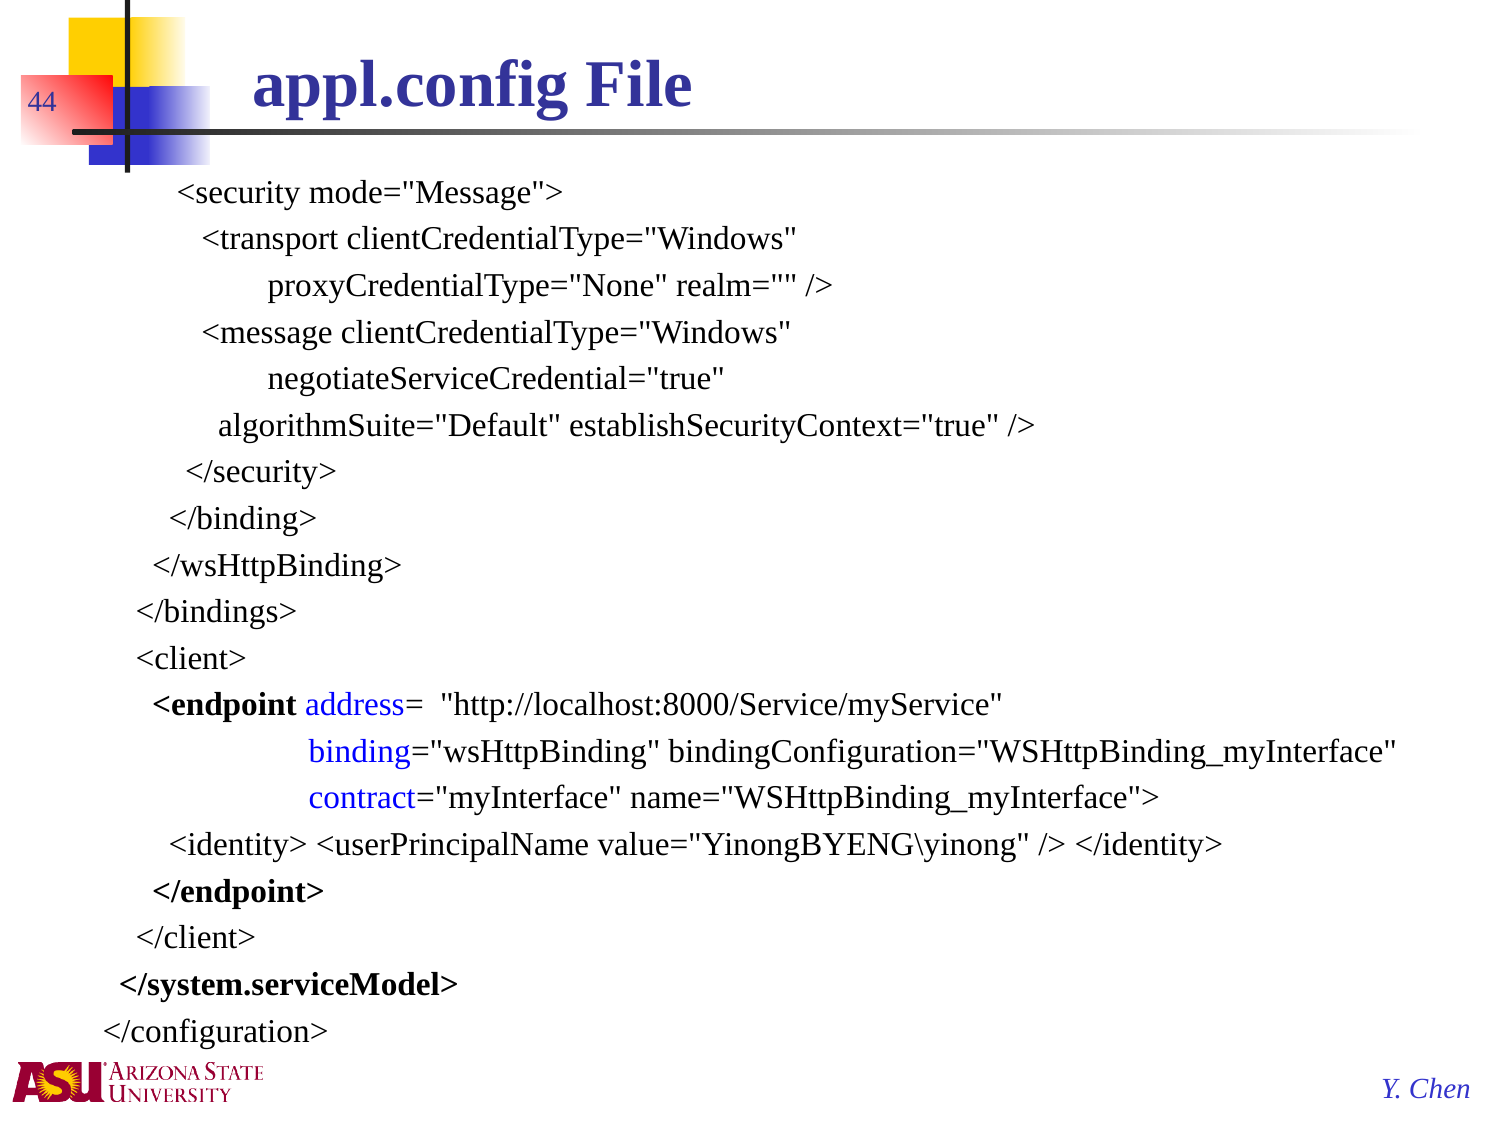

# appl.config File
44
         <security mode="Message">
            <transport clientCredentialType="Windows"
                    proxyCredentialType="None" realm="" />
            <message clientCredentialType="Windows"
                    negotiateServiceCredential="true"
              algorithmSuite="Default" establishSecurityContext="true" />
          </security>
        </binding>
      </wsHttpBinding>
    </bindings>
    <client>
      <endpoint address=  "http://localhost:8000/Service/myService"
                         binding="wsHttpBinding" bindingConfiguration="WSHttpBinding_myInterface"
                         contract="myInterface" name="WSHttpBinding_myInterface">
        <identity> <userPrincipalName value="YinongBYENG\yinong" /> </identity>
      </endpoint>
    </client>
  </system.serviceModel>
</configuration>